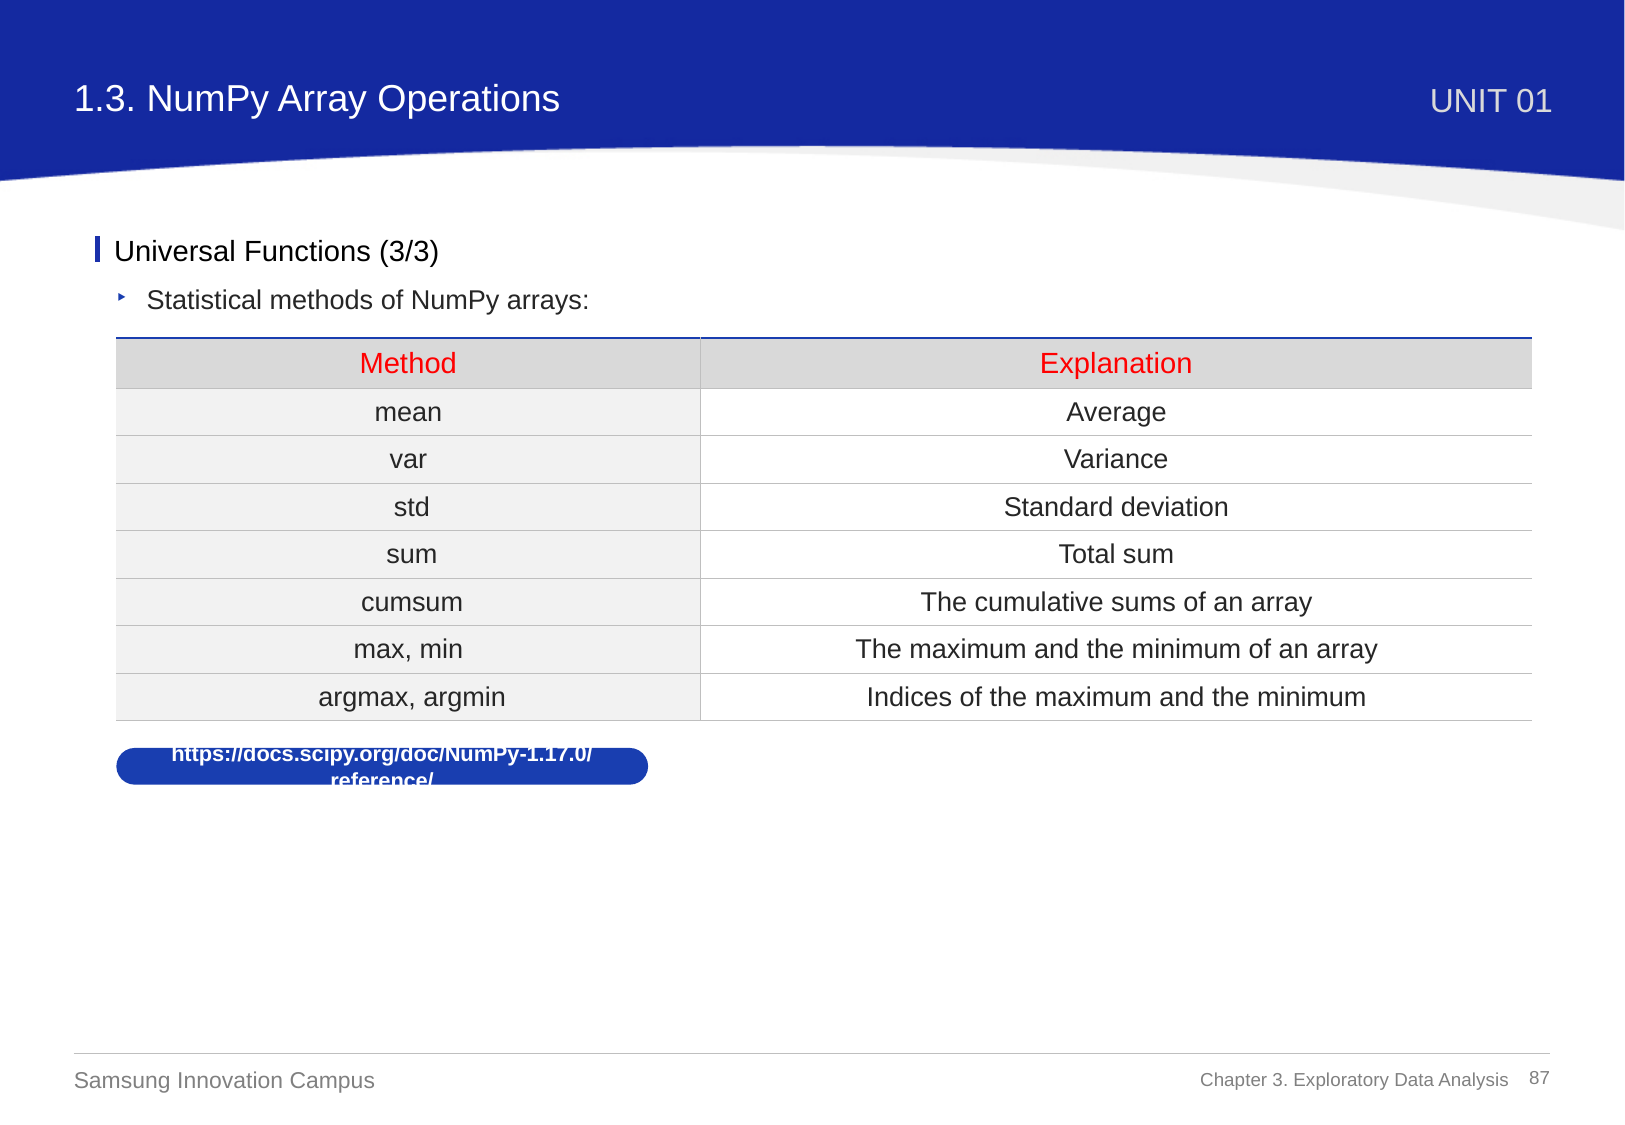

1.3. NumPy Array Operations
UNIT 01
Universal Functions (3/3)
Statistical methods of NumPy arrays:
| Method | Explanation |
| --- | --- |
| mean | Average |
| var | Variance |
| std | Standard deviation |
| sum | Total sum |
| cumsum | The cumulative sums of an array |
| max, min | The maximum and the minimum of an array |
| argmax, argmin | Indices of the maximum and the minimum |
https://docs.scipy.org/doc/NumPy-1.17.0/reference/